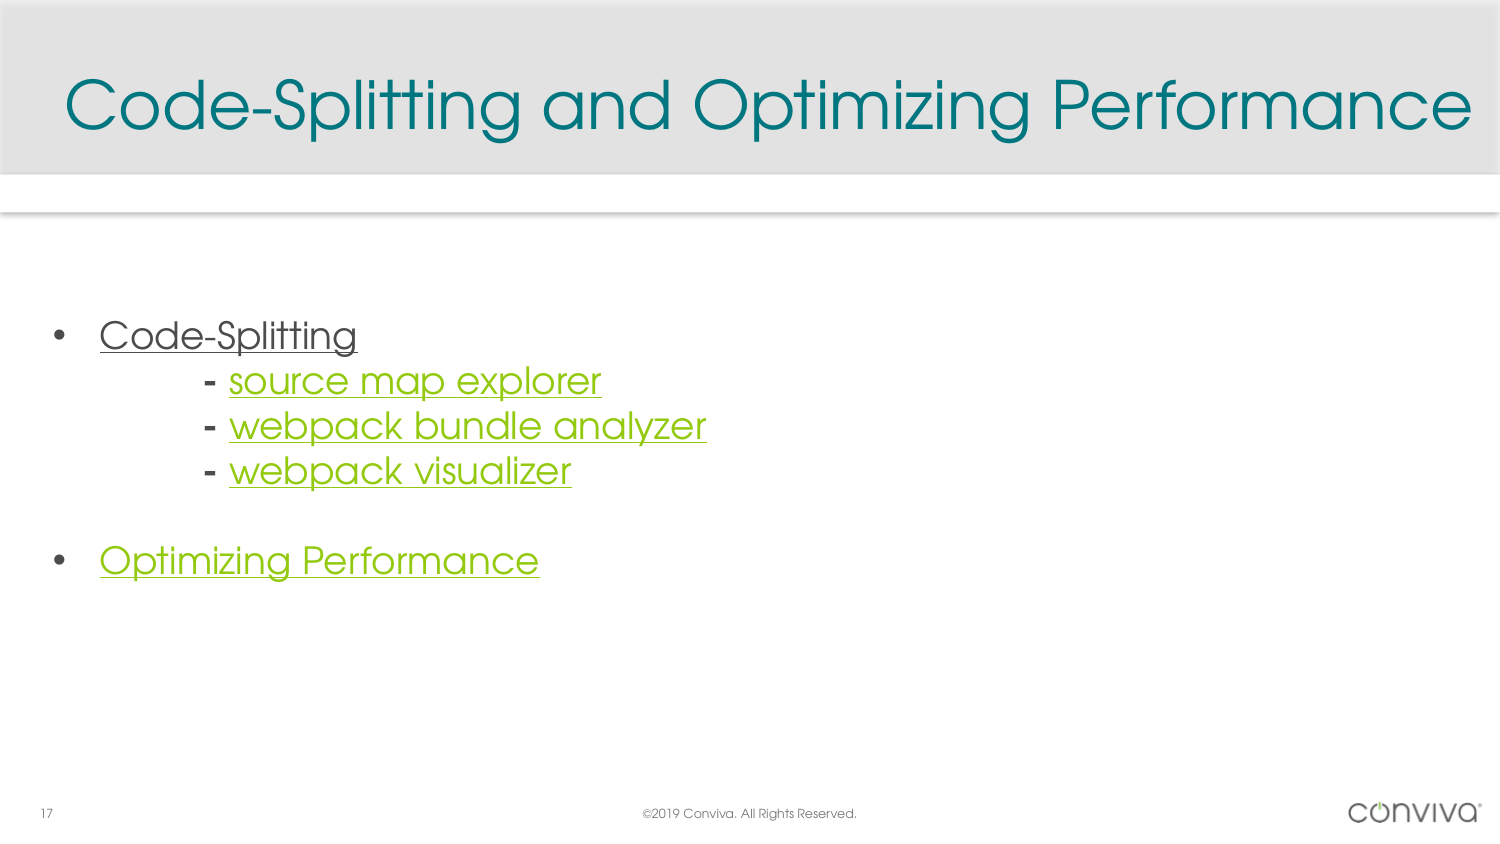

# Code-Splitting and Optimizing Performance
Code-Splitting
	- source map explorer
	- webpack bundle analyzer
	- webpack visualizer

Optimizing Performance